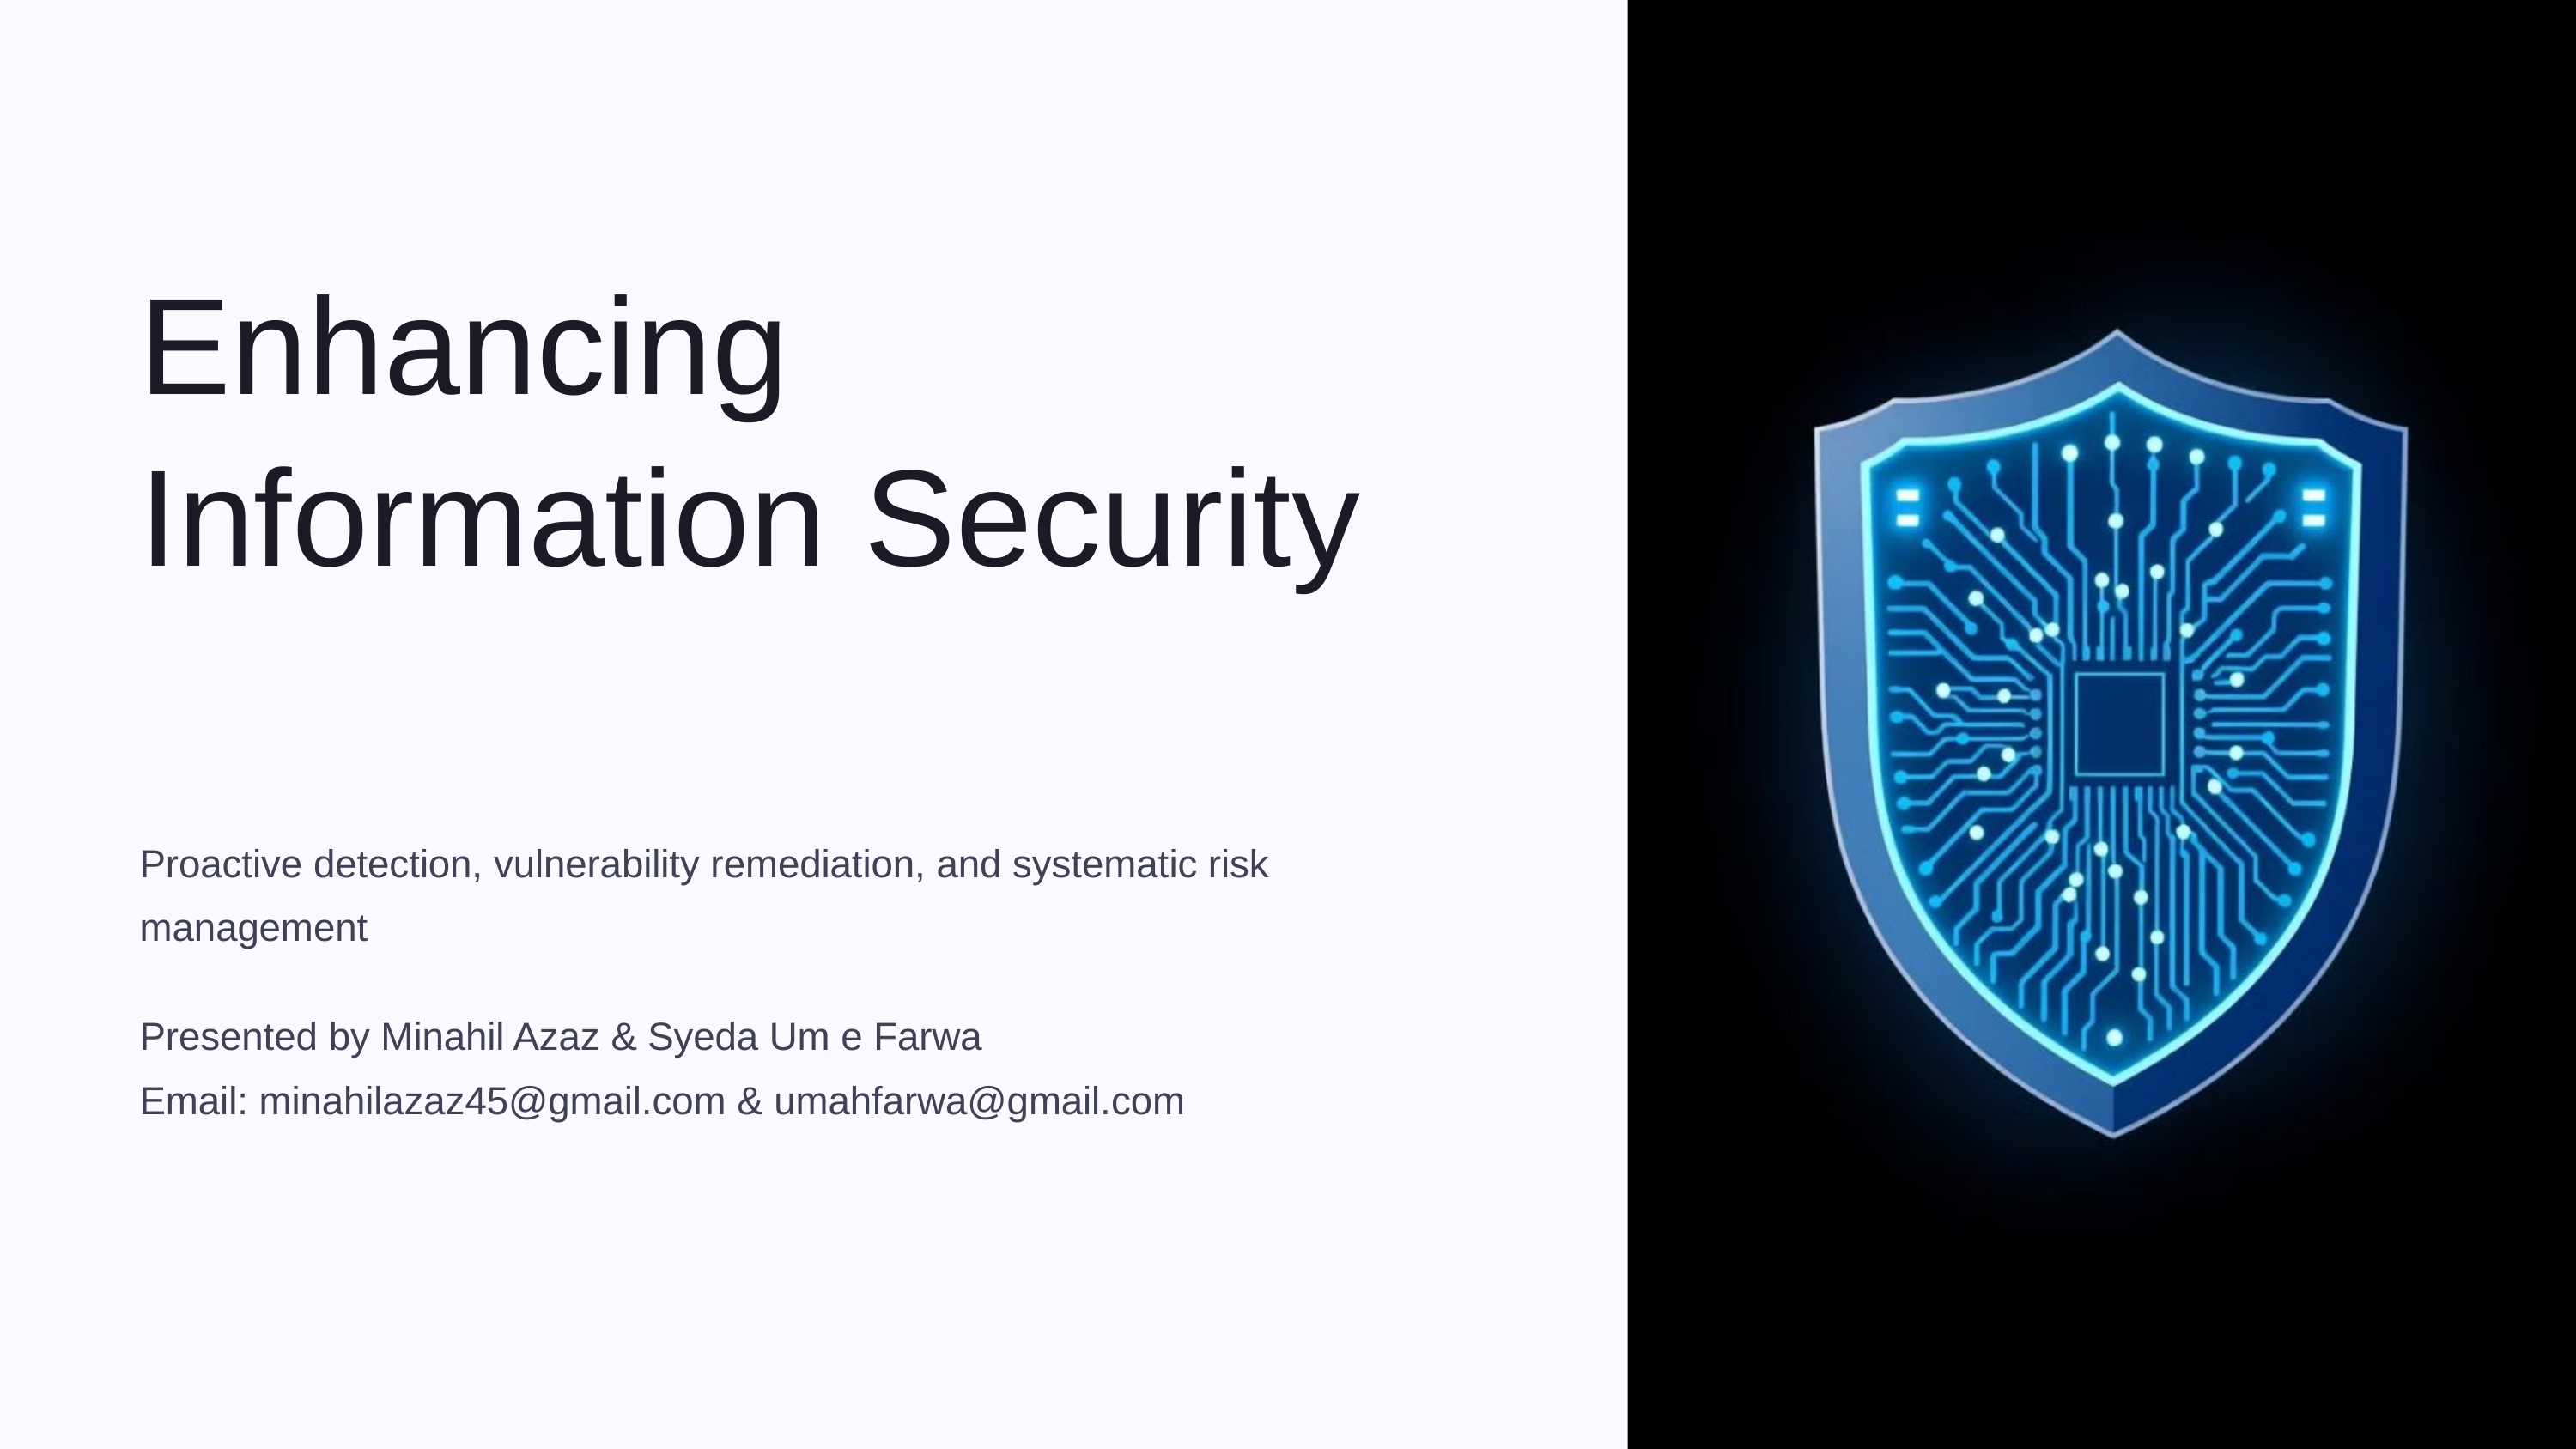

Enhancing Information Security
Proactive detection, vulnerability remediation, and systematic risk management
Presented by Minahil Azaz & Syeda Um e Farwa
Email: minahilazaz45@gmail.com & umahfarwa@gmail.com